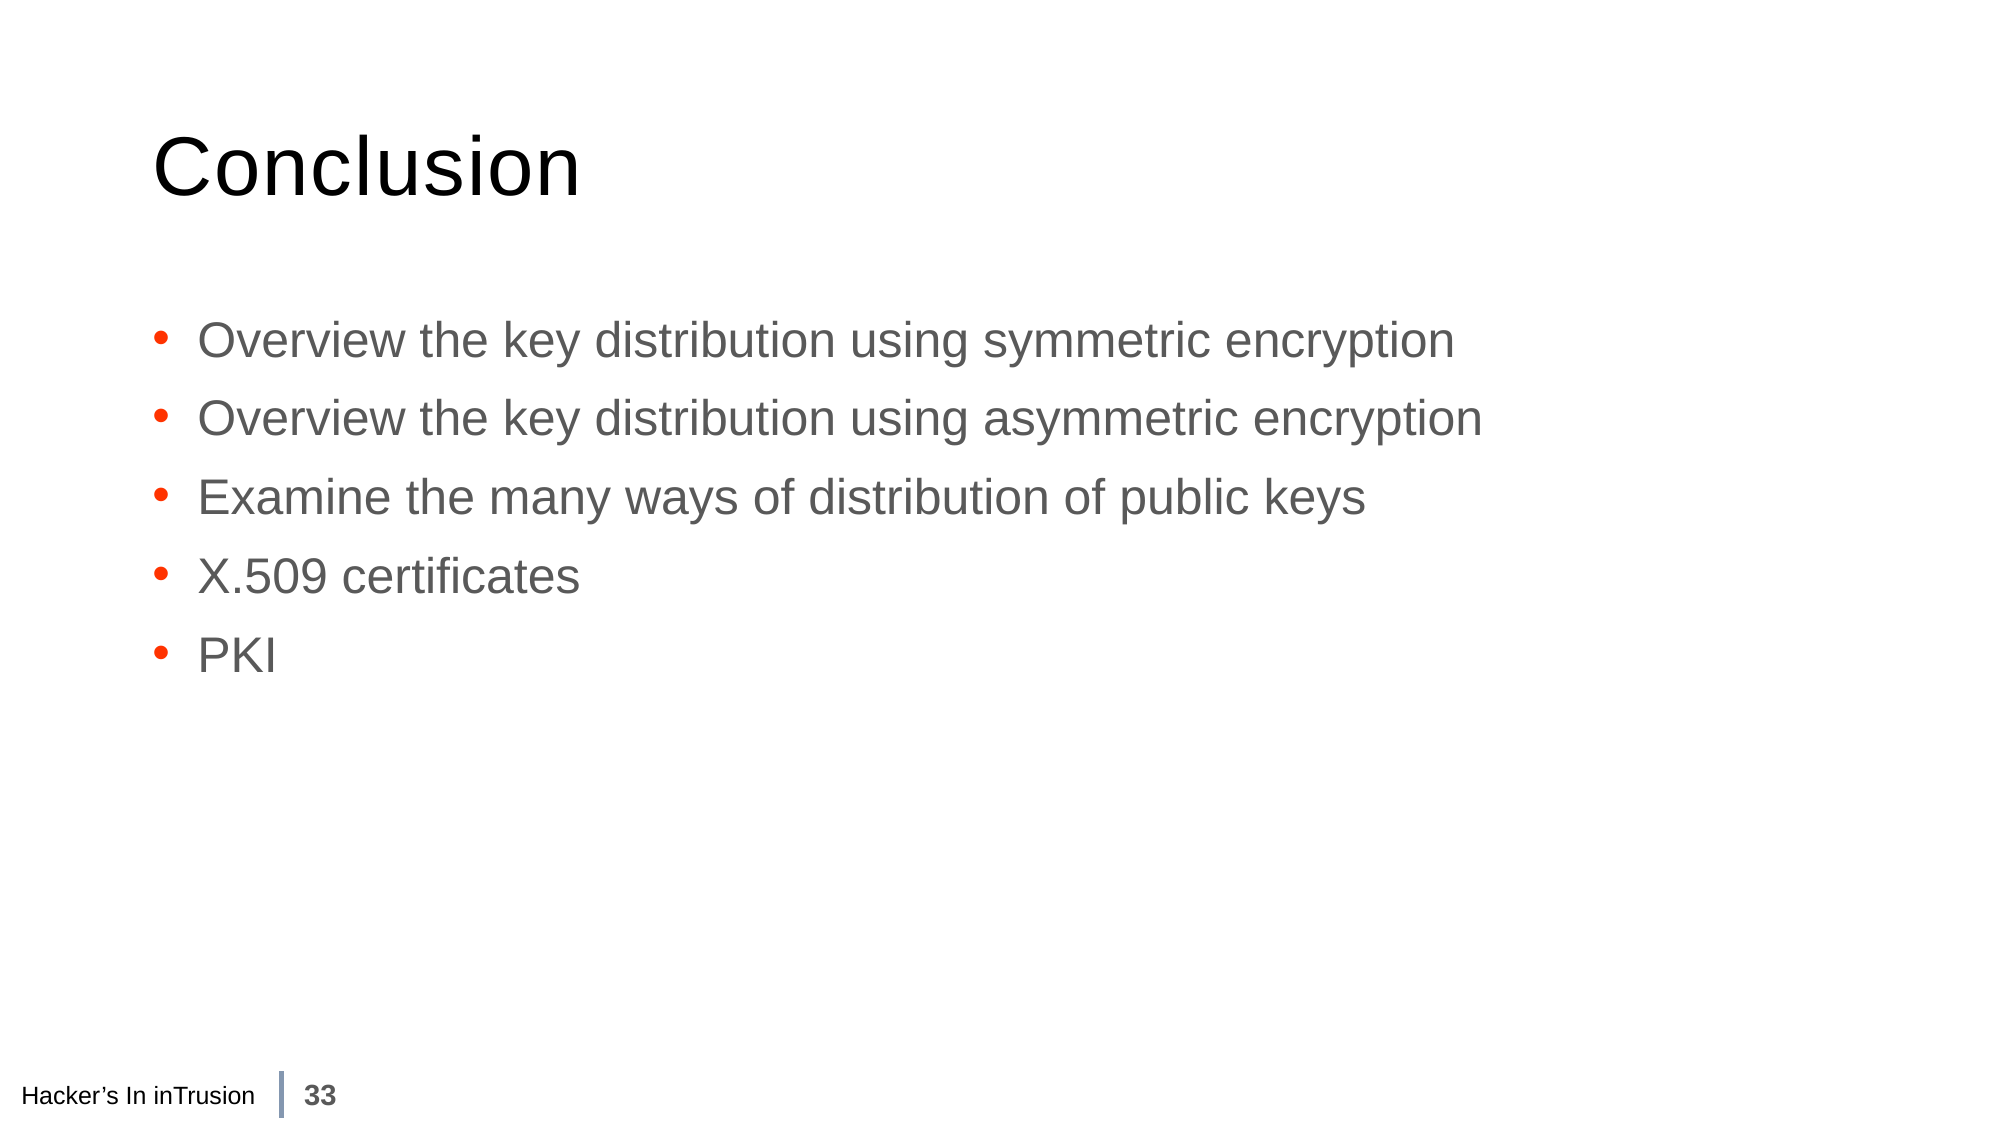

# Conclusion
Overview the key distribution using symmetric encryption
Overview the key distribution using asymmetric encryption
Examine the many ways of distribution of public keys
X.509 certificates
PKI